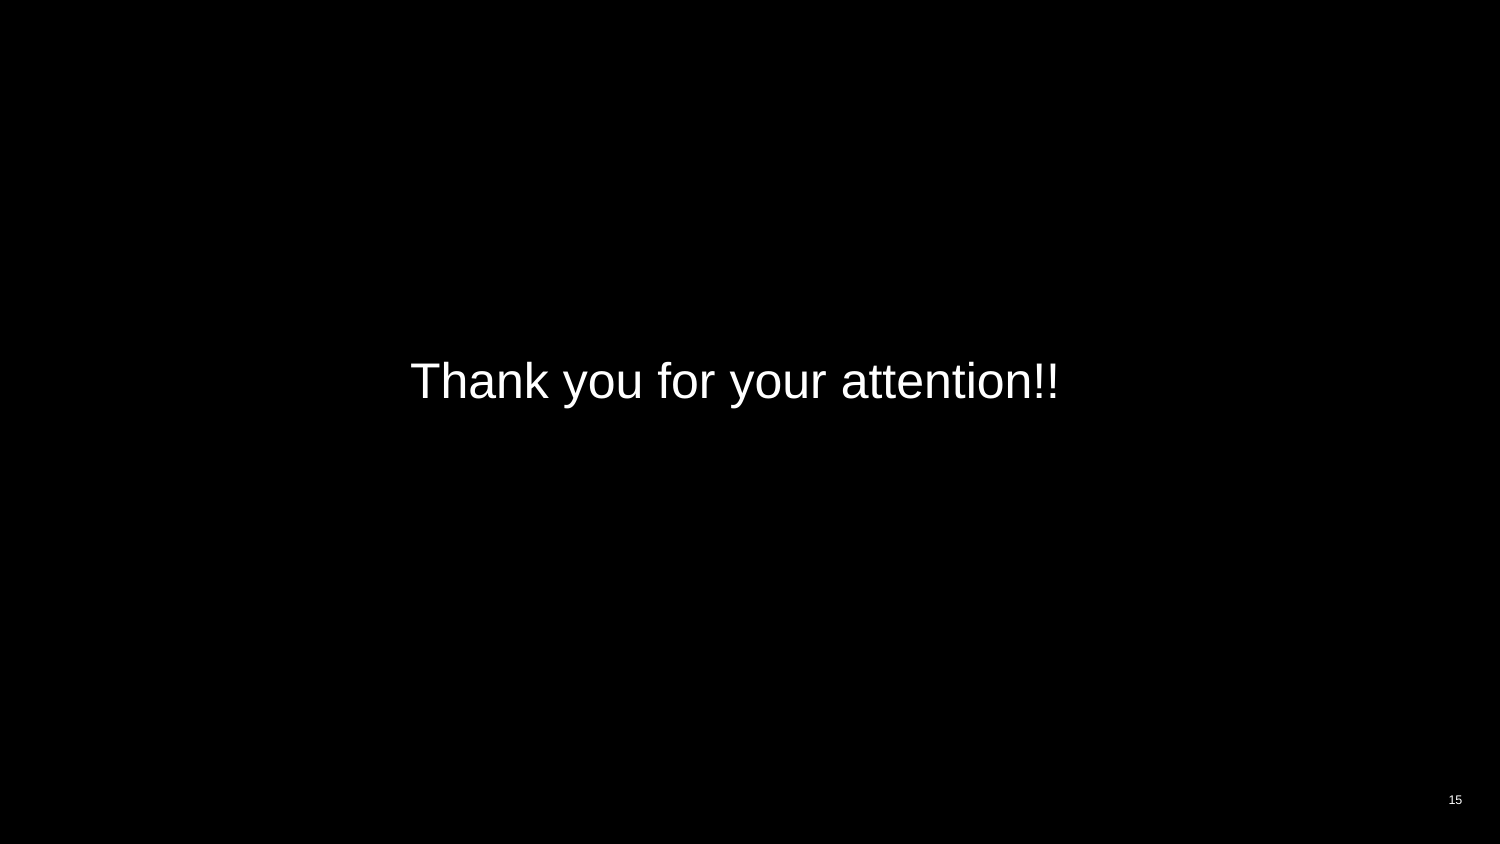

# Thank you for your attention!!
15